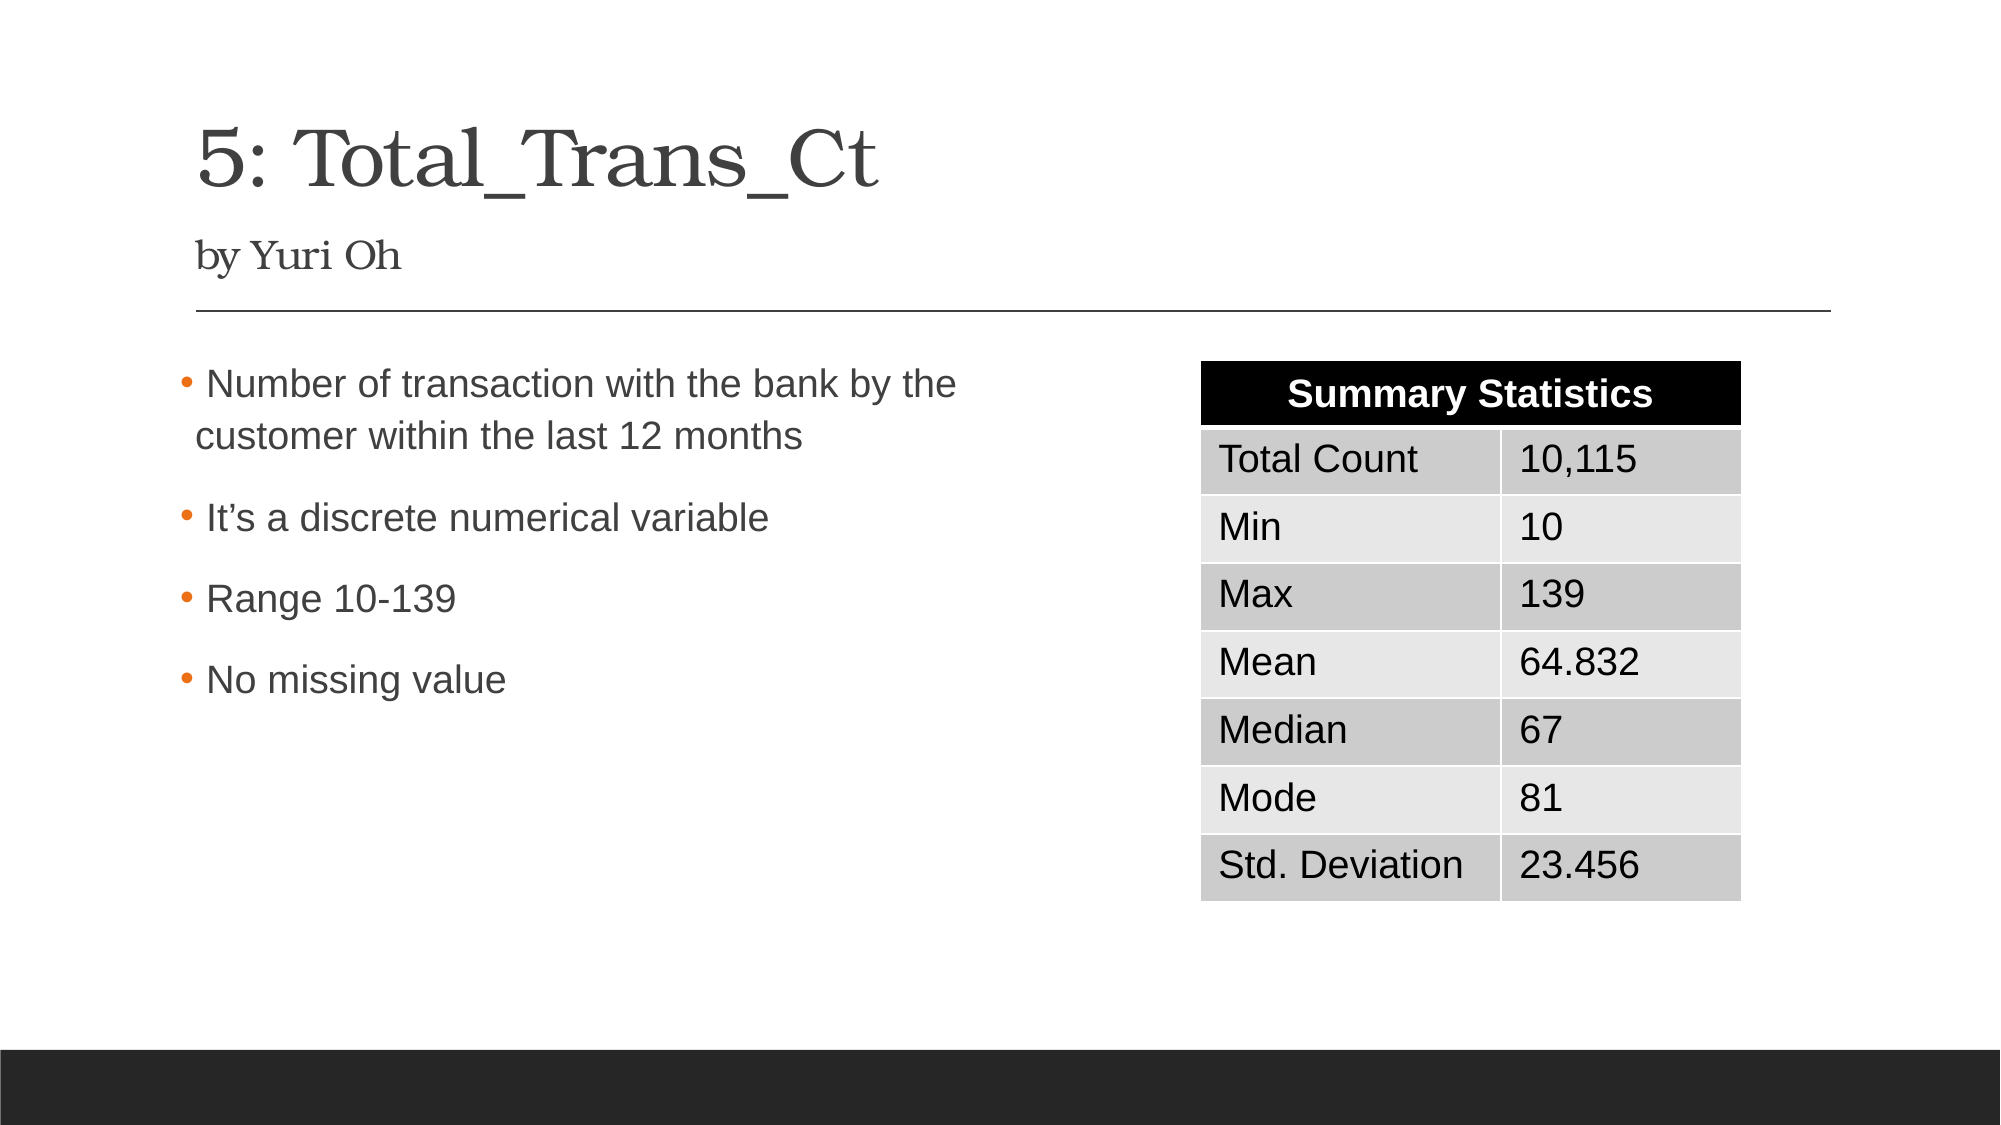

# 5: Total_Trans_Ct by Yuri Oh
 Number of transaction with the bank by the customer within the last 12 months
 It’s a discrete numerical variable
 Range 10-139
 No missing value

| Summary Statistics |  |
| --- | --- |
| Total Count | 10,115 |
| Min | 10 |
| Max | 139 |
| Mean | 64.832 |
| Median | 67 |
| Mode | 81 |
| Std. Deviation | 23.456 |